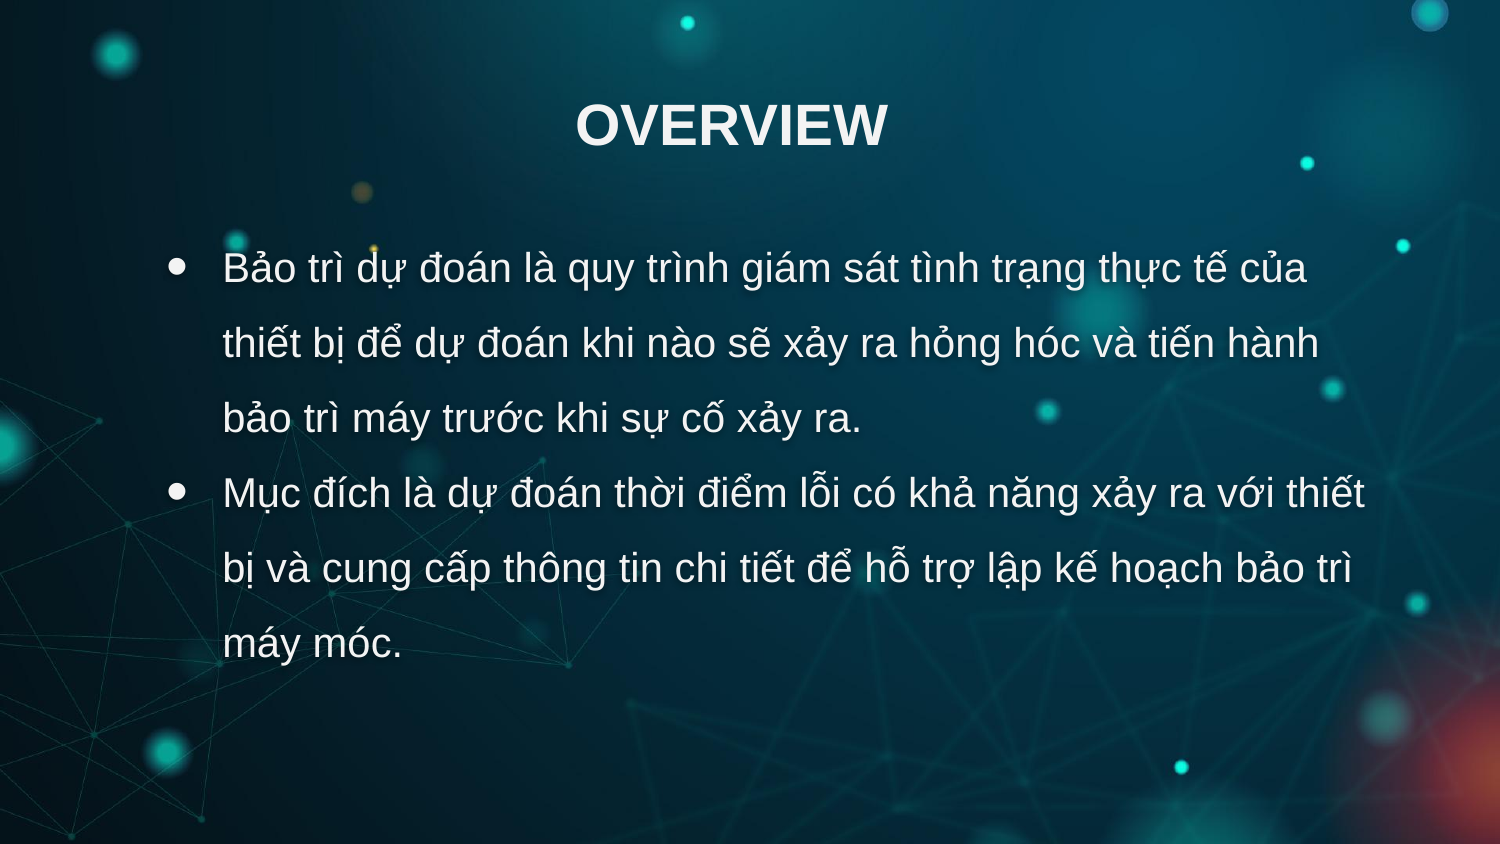

OVERVIEW
Bảo trì dự đoán là quy trình giám sát tình trạng thực tế của thiết bị để dự đoán khi nào sẽ xảy ra hỏng hóc và tiến hành bảo trì máy trước khi sự cố xảy ra.
Mục đích là dự đoán thời điểm lỗi có khả năng xảy ra với thiết bị và cung cấp thông tin chi tiết để hỗ trợ lập kế hoạch bảo trì máy móc.